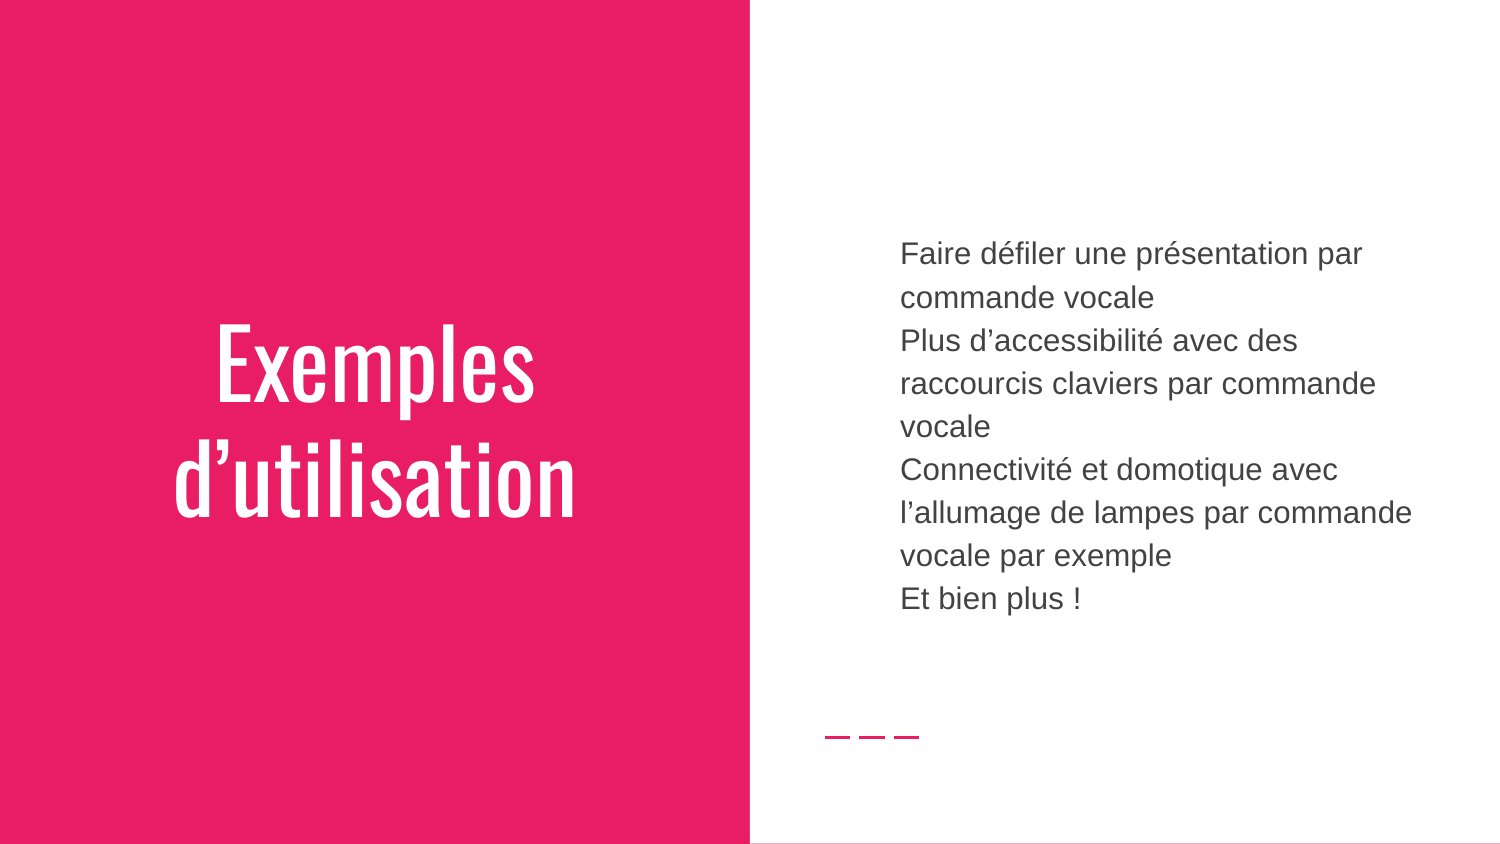

Faire défiler une présentation par commande vocale
Plus d’accessibilité avec des raccourcis claviers par commande vocale
Connectivité et domotique avec l’allumage de lampes par commande vocale par exemple
Et bien plus !
# Exemples d’utilisation